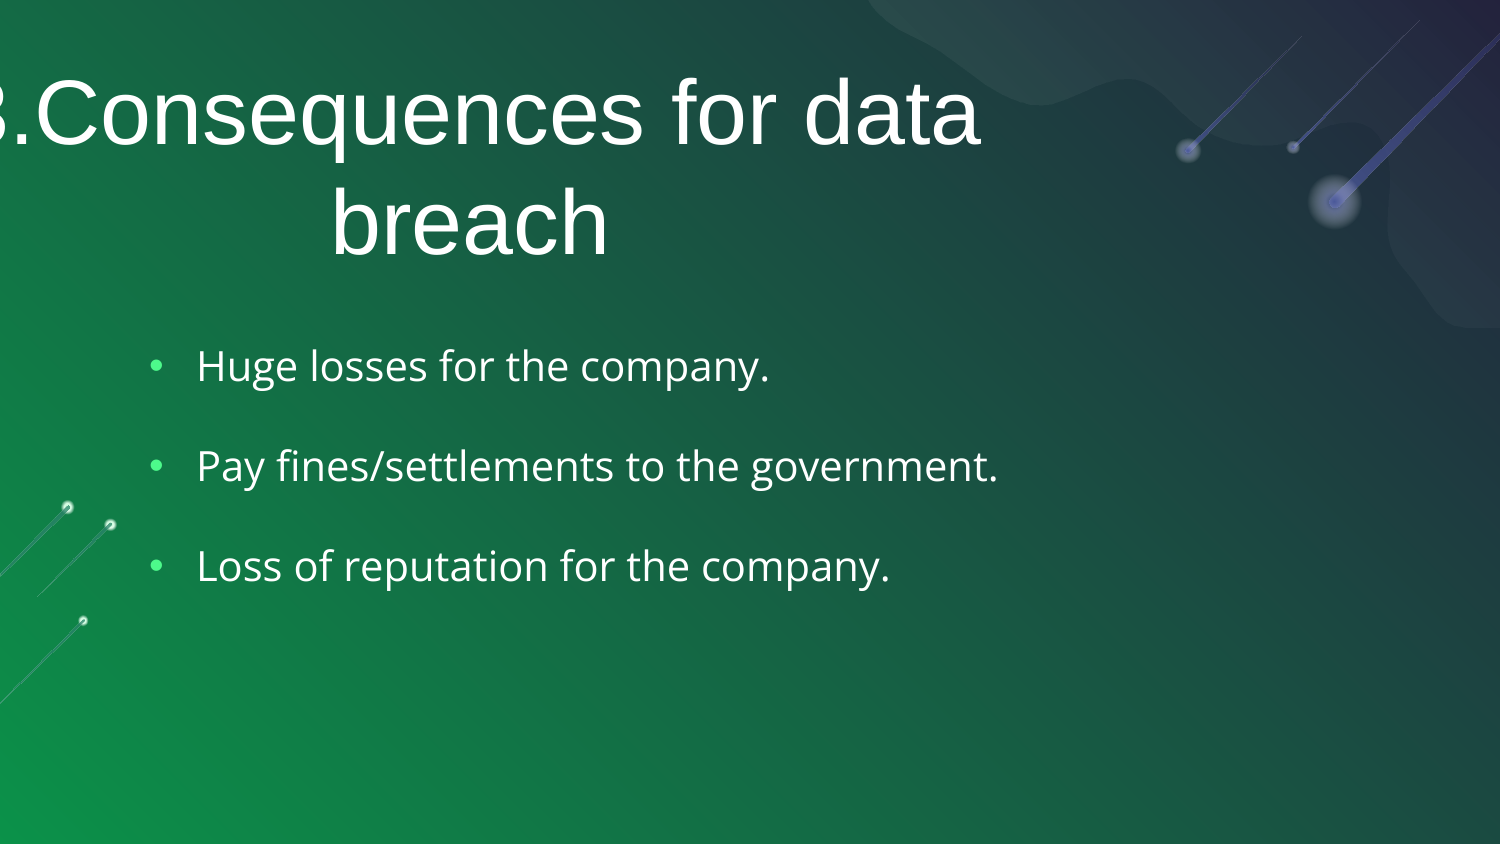

# 3.Consequences for data breach
Huge losses for the company.​

Pay fines/settlements to the government.
​
Loss of reputation for the company.